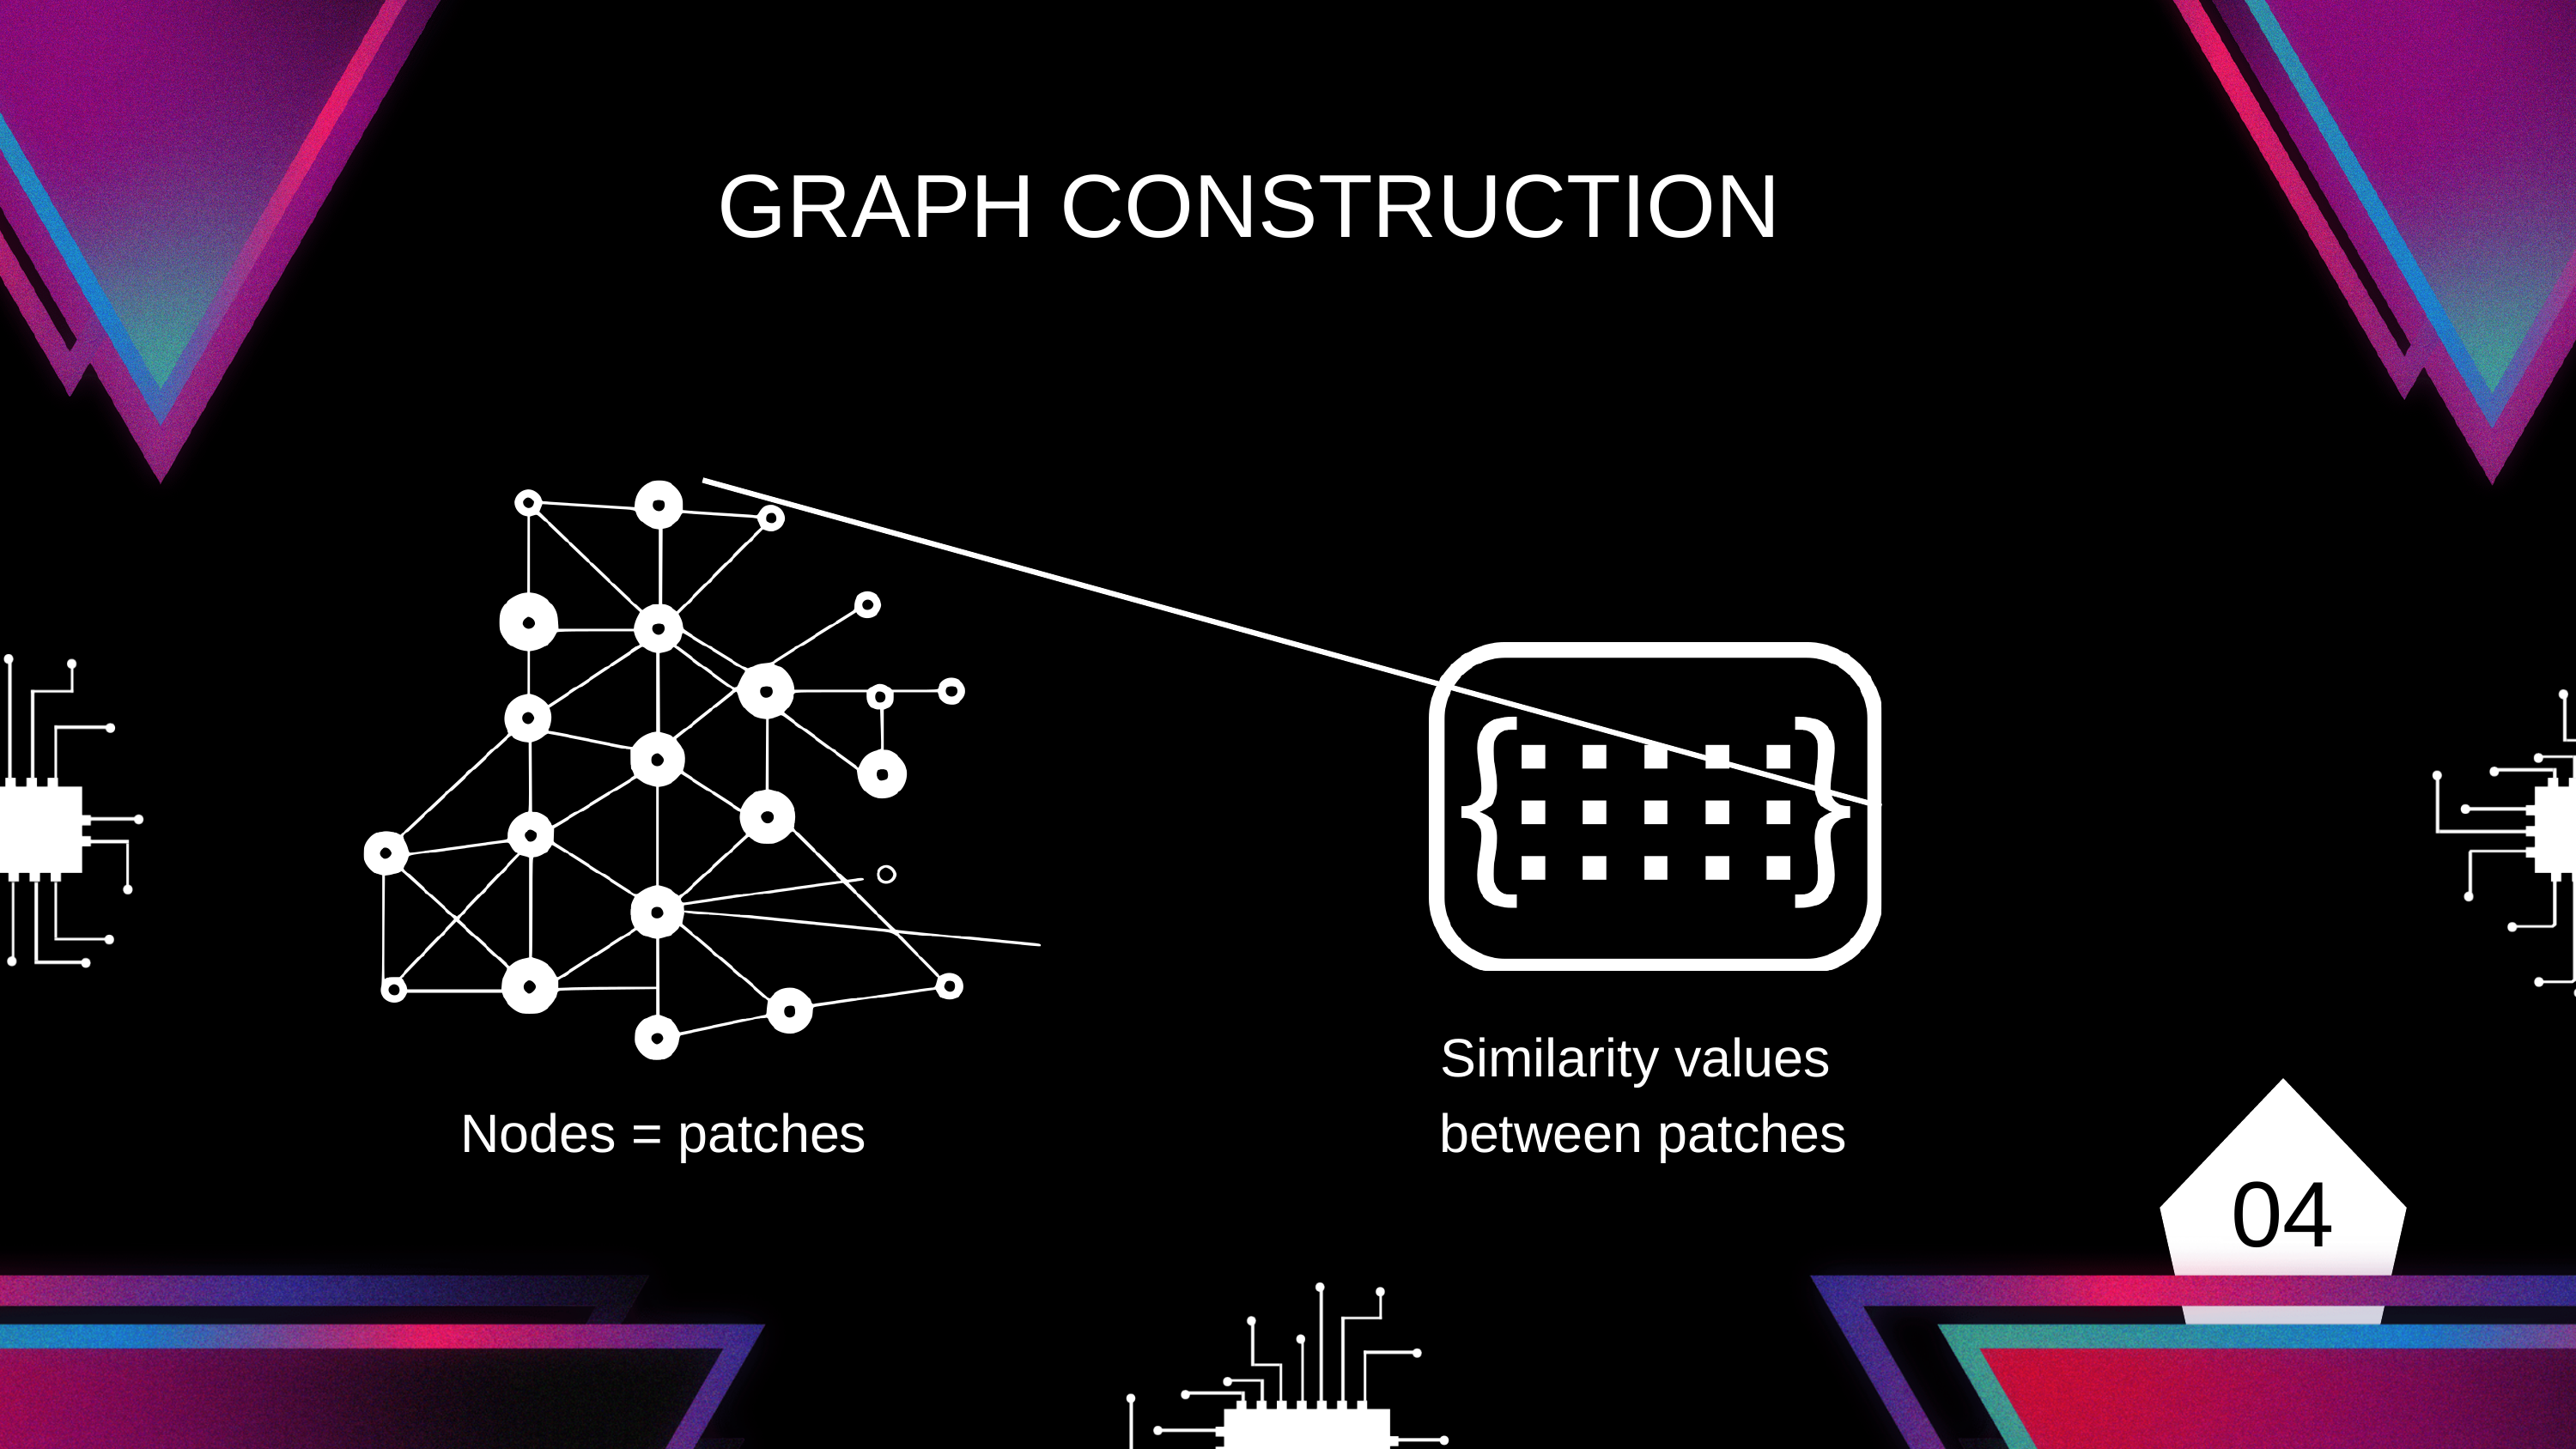

GRAPH CONSTRUCTION

Similarity values  between patches

Nodes = patches
04